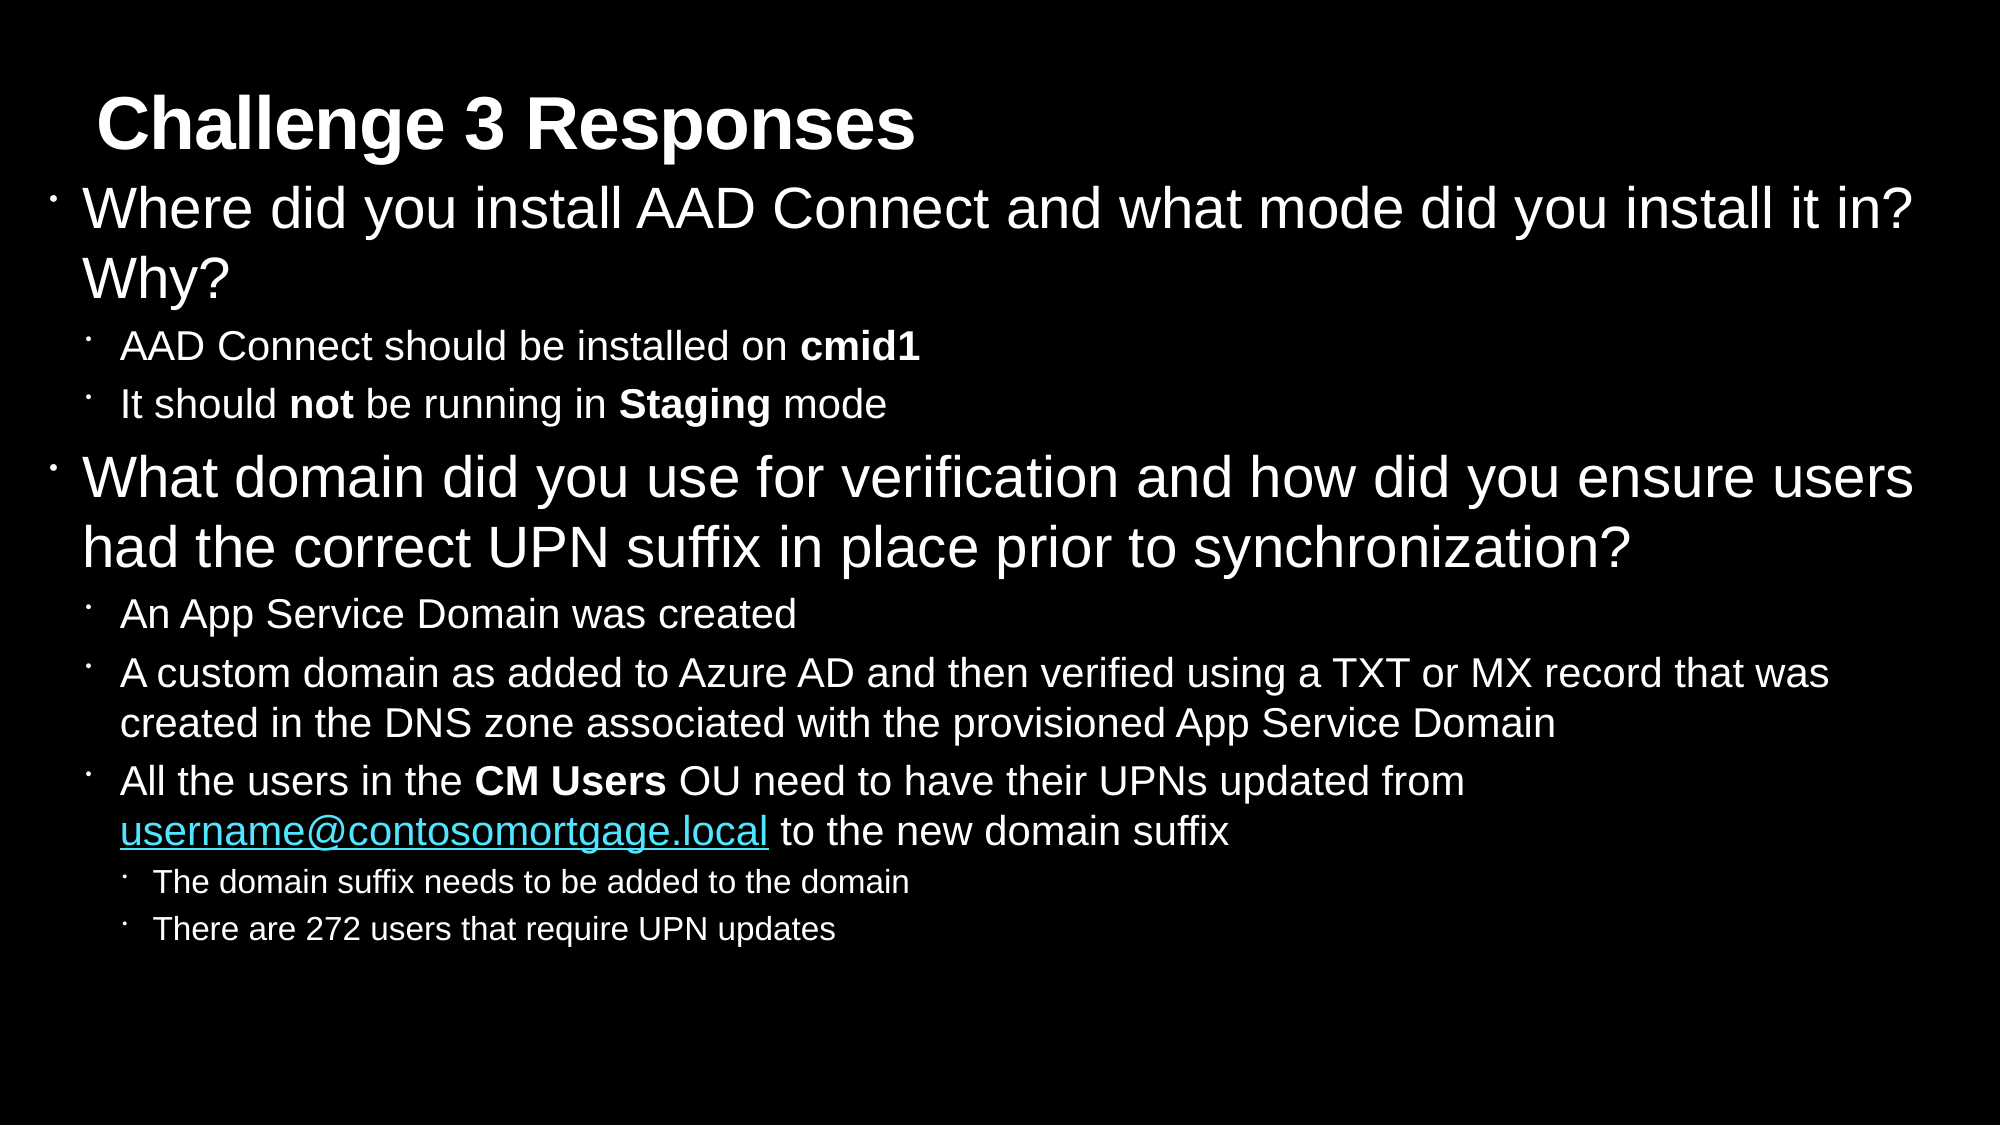

# Challenge 3 Responses
Where did you install AAD Connect and what mode did you install it in? Why?
AAD Connect should be installed on cmid1
It should not be running in Staging mode
What domain did you use for verification and how did you ensure users had the correct UPN suffix in place prior to synchronization?
An App Service Domain was created
A custom domain as added to Azure AD and then verified using a TXT or MX record that was created in the DNS zone associated with the provisioned App Service Domain
All the users in the CM Users OU need to have their UPNs updated from username@contosomortgage.local to the new domain suffix
The domain suffix needs to be added to the domain
There are 272 users that require UPN updates